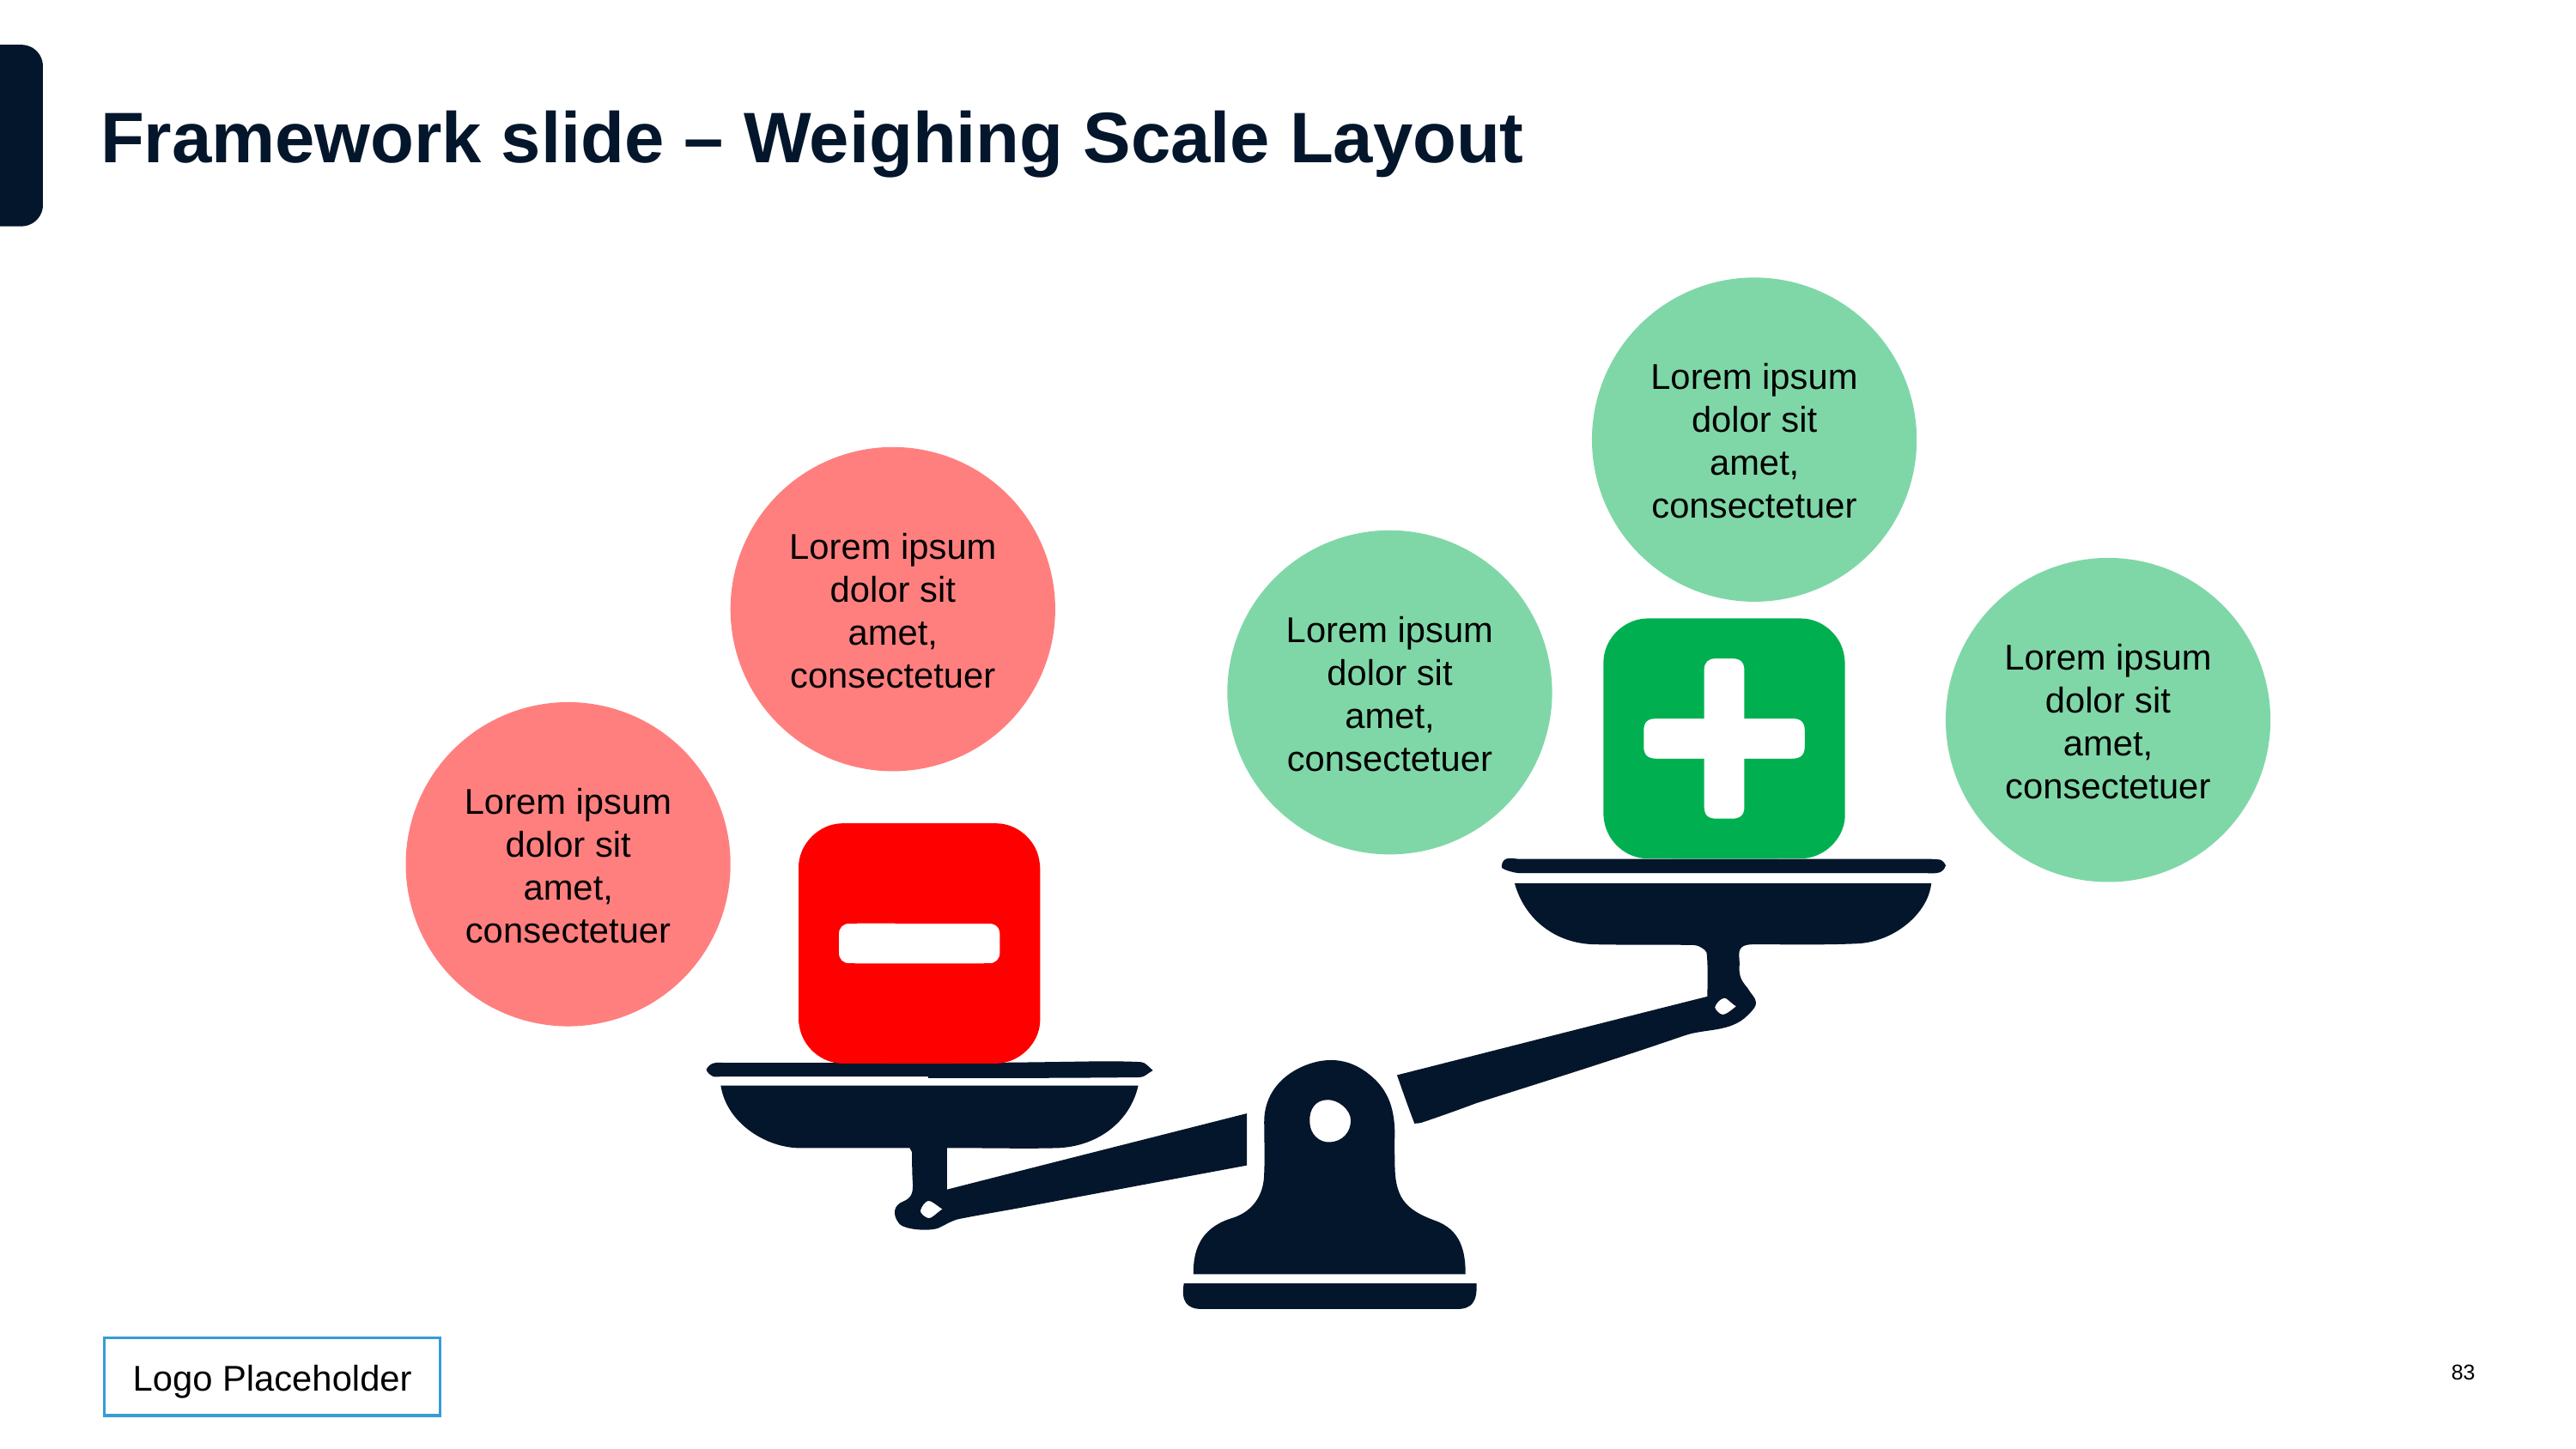

# Framework slide – Weighing Scale Layout
Lorem ipsum dolor sit amet, consectetuer
Lorem ipsum dolor sit amet, consectetuer
Lorem ipsum dolor sit amet, consectetuer
Lorem ipsum dolor sit amet, consectetuer

Lorem ipsum dolor sit amet, consectetuer

83